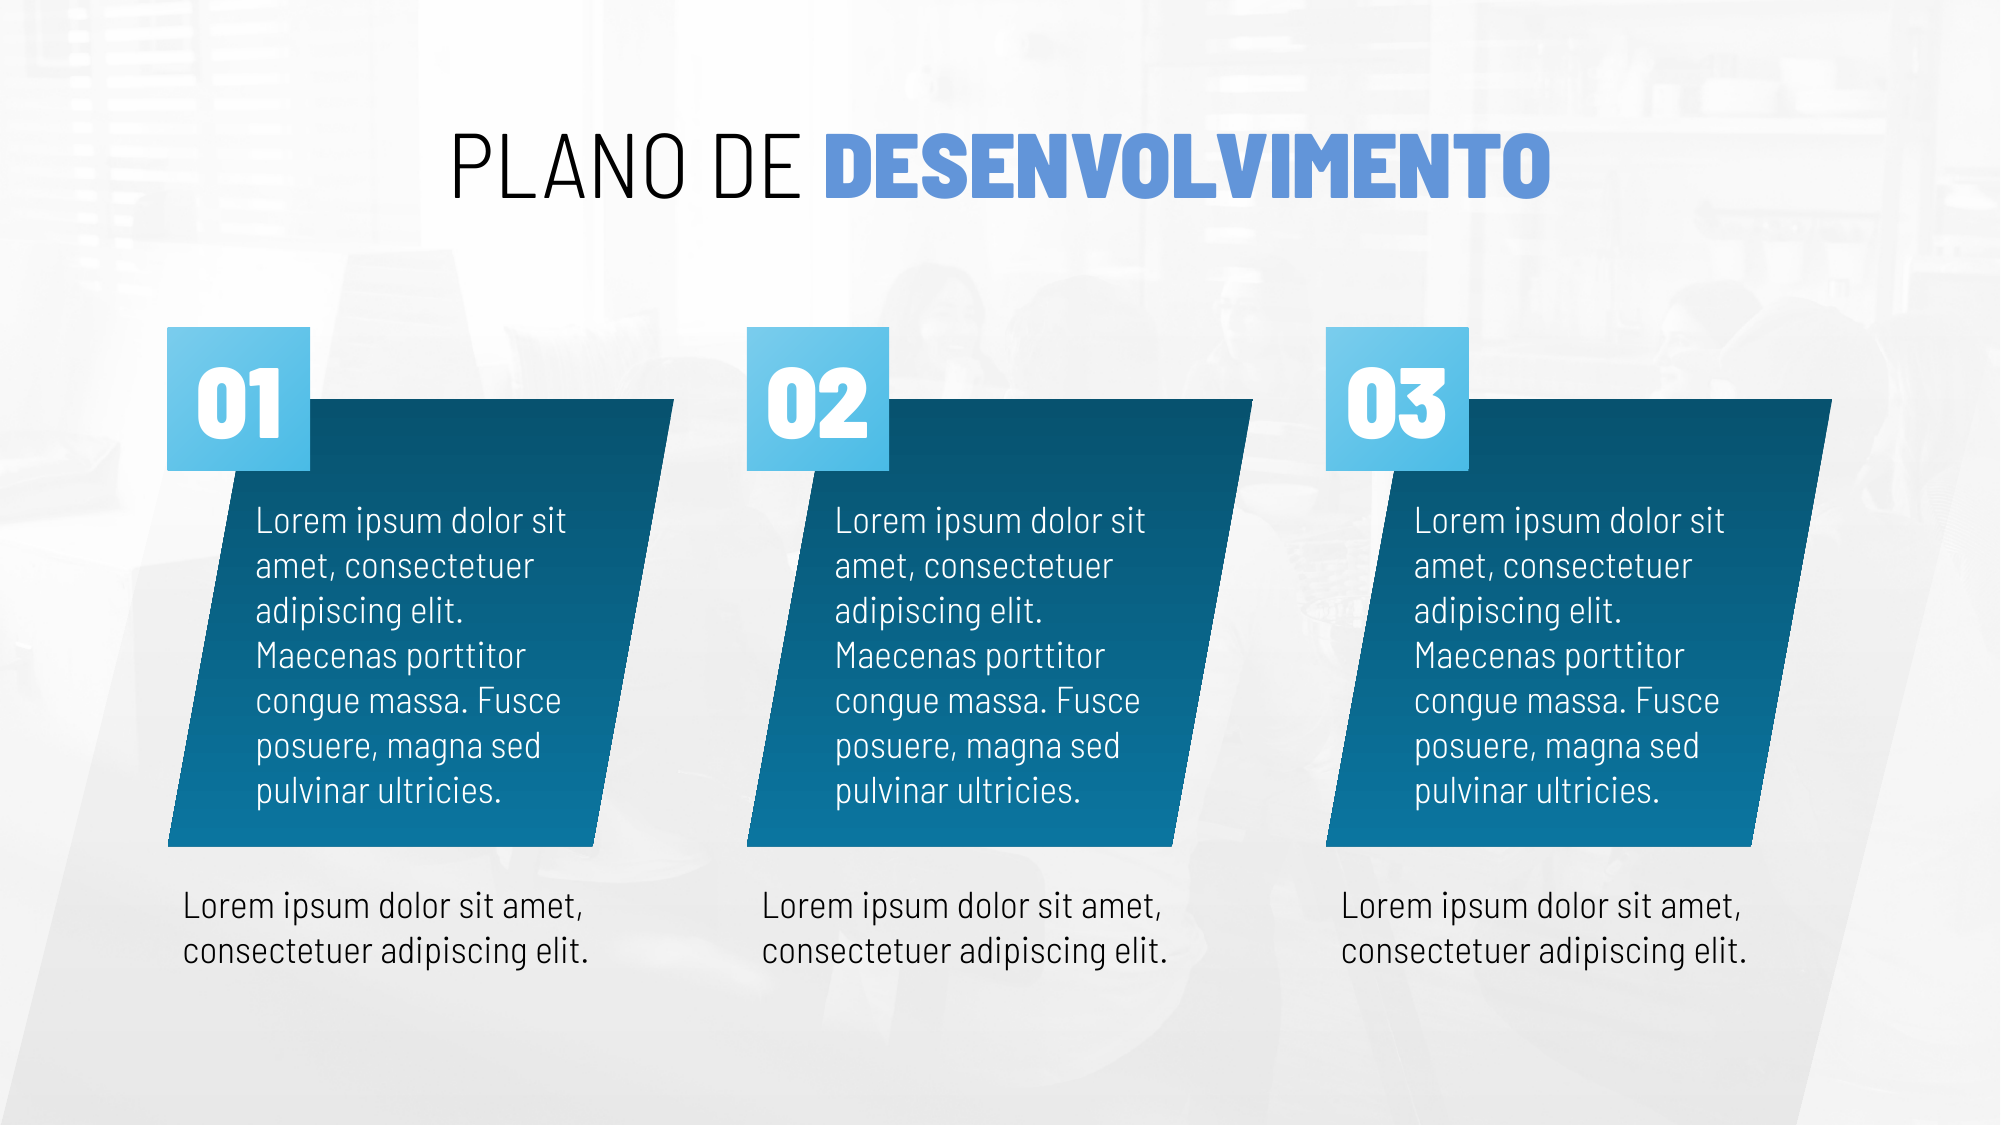

# PLANO DE DESENVOLVIMENTO

01

Lorem ipsum dolor sit amet, consectetuer adipiscing elit. Maecenas porttitor congue massa. Fusce posuere, magna sed pulvinar ultricies.
02

Lorem ipsum dolor sit amet, consectetuer adipiscing elit. Maecenas porttitor congue massa. Fusce posuere, magna sed pulvinar ultricies.
03

Lorem ipsum dolor sit amet, consectetuer adipiscing elit. Maecenas porttitor congue massa. Fusce posuere, magna sed pulvinar ultricies.
Lorem ipsum dolor sit amet, consectetuer adipiscing elit.
Lorem ipsum dolor sit amet, consectetuer adipiscing elit.
Lorem ipsum dolor sit amet, consectetuer adipiscing elit.